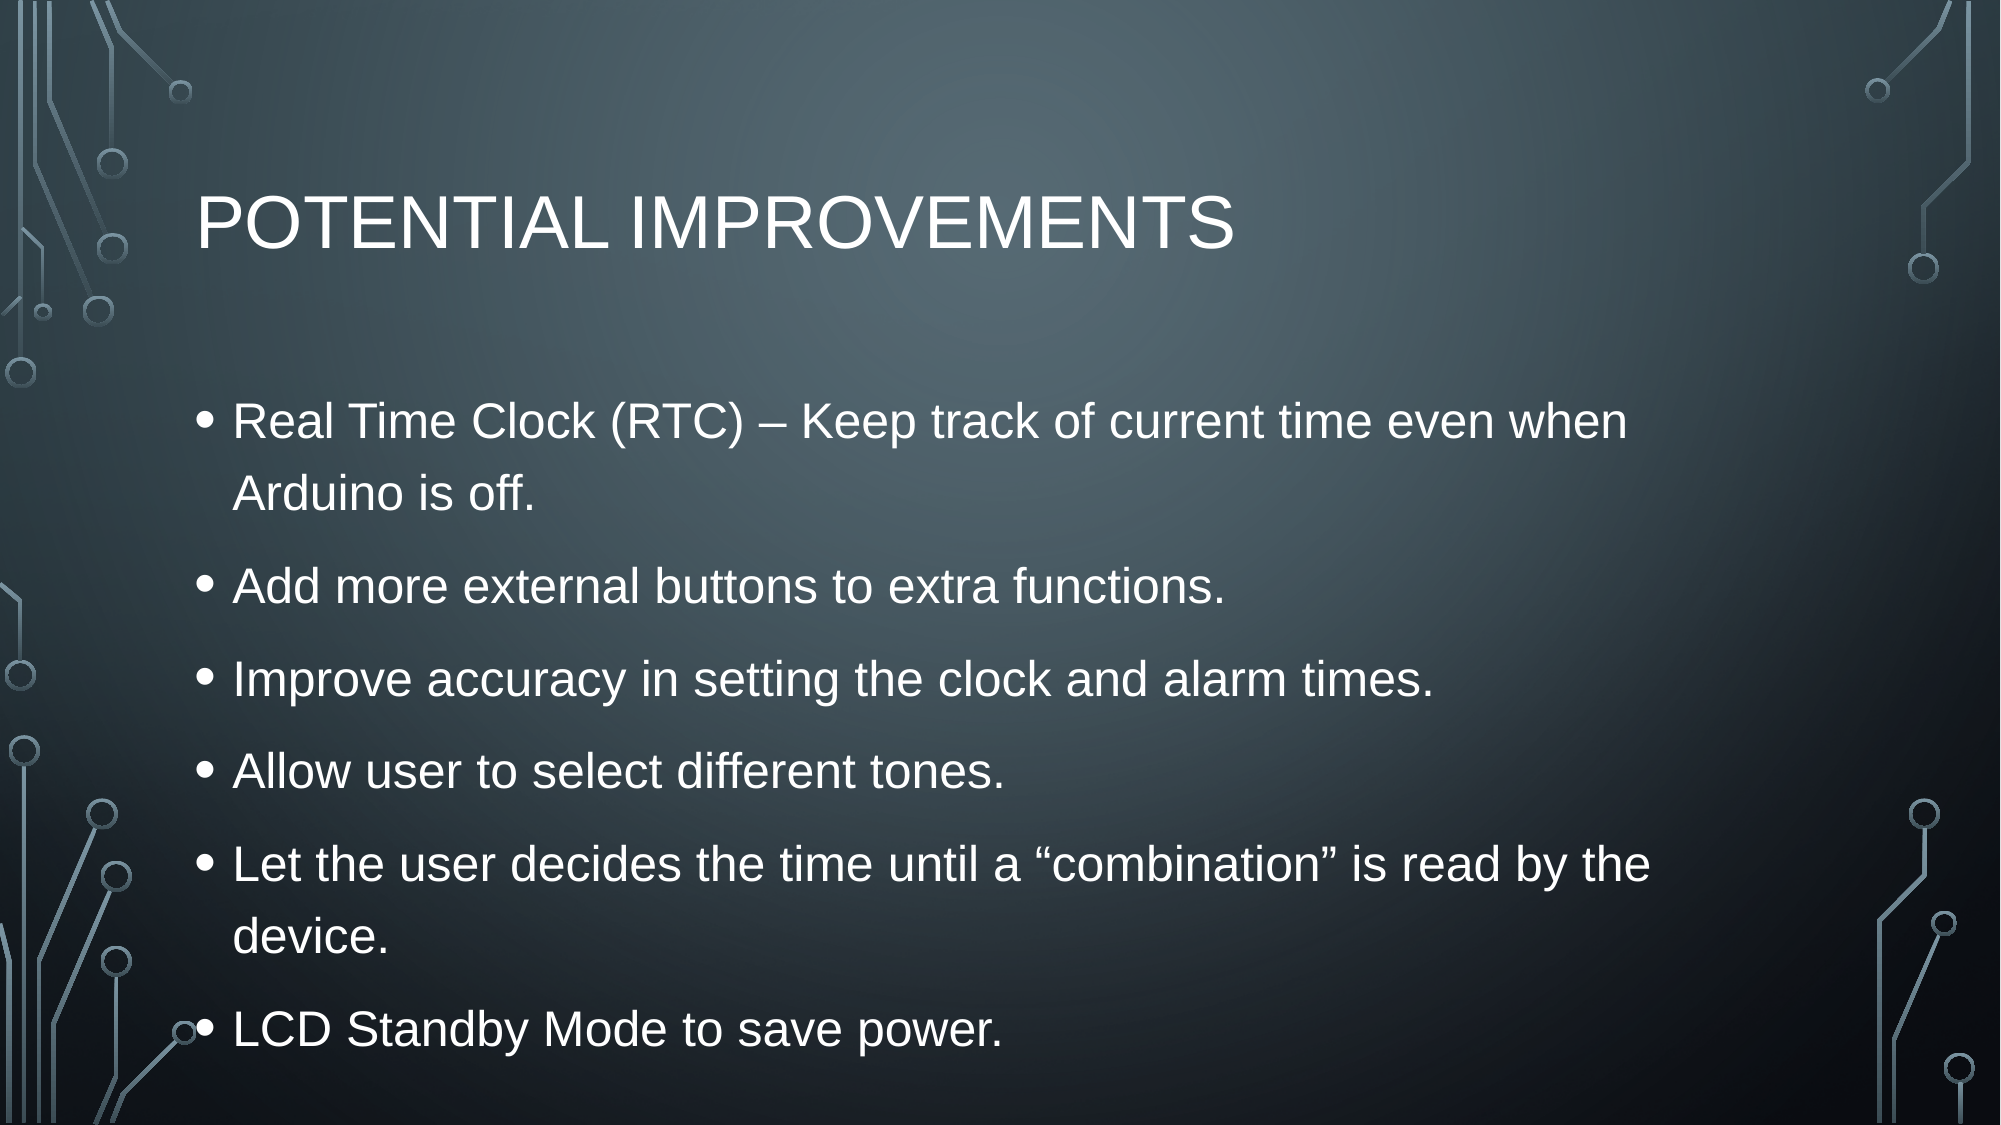

# Potential Improvements
Real Time Clock (RTC) – Keep track of current time even when Arduino is off.
Add more external buttons to extra functions.
Improve accuracy in setting the clock and alarm times.
Allow user to select different tones.
Let the user decides the time until a “combination” is read by the device.
LCD Standby Mode to save power.